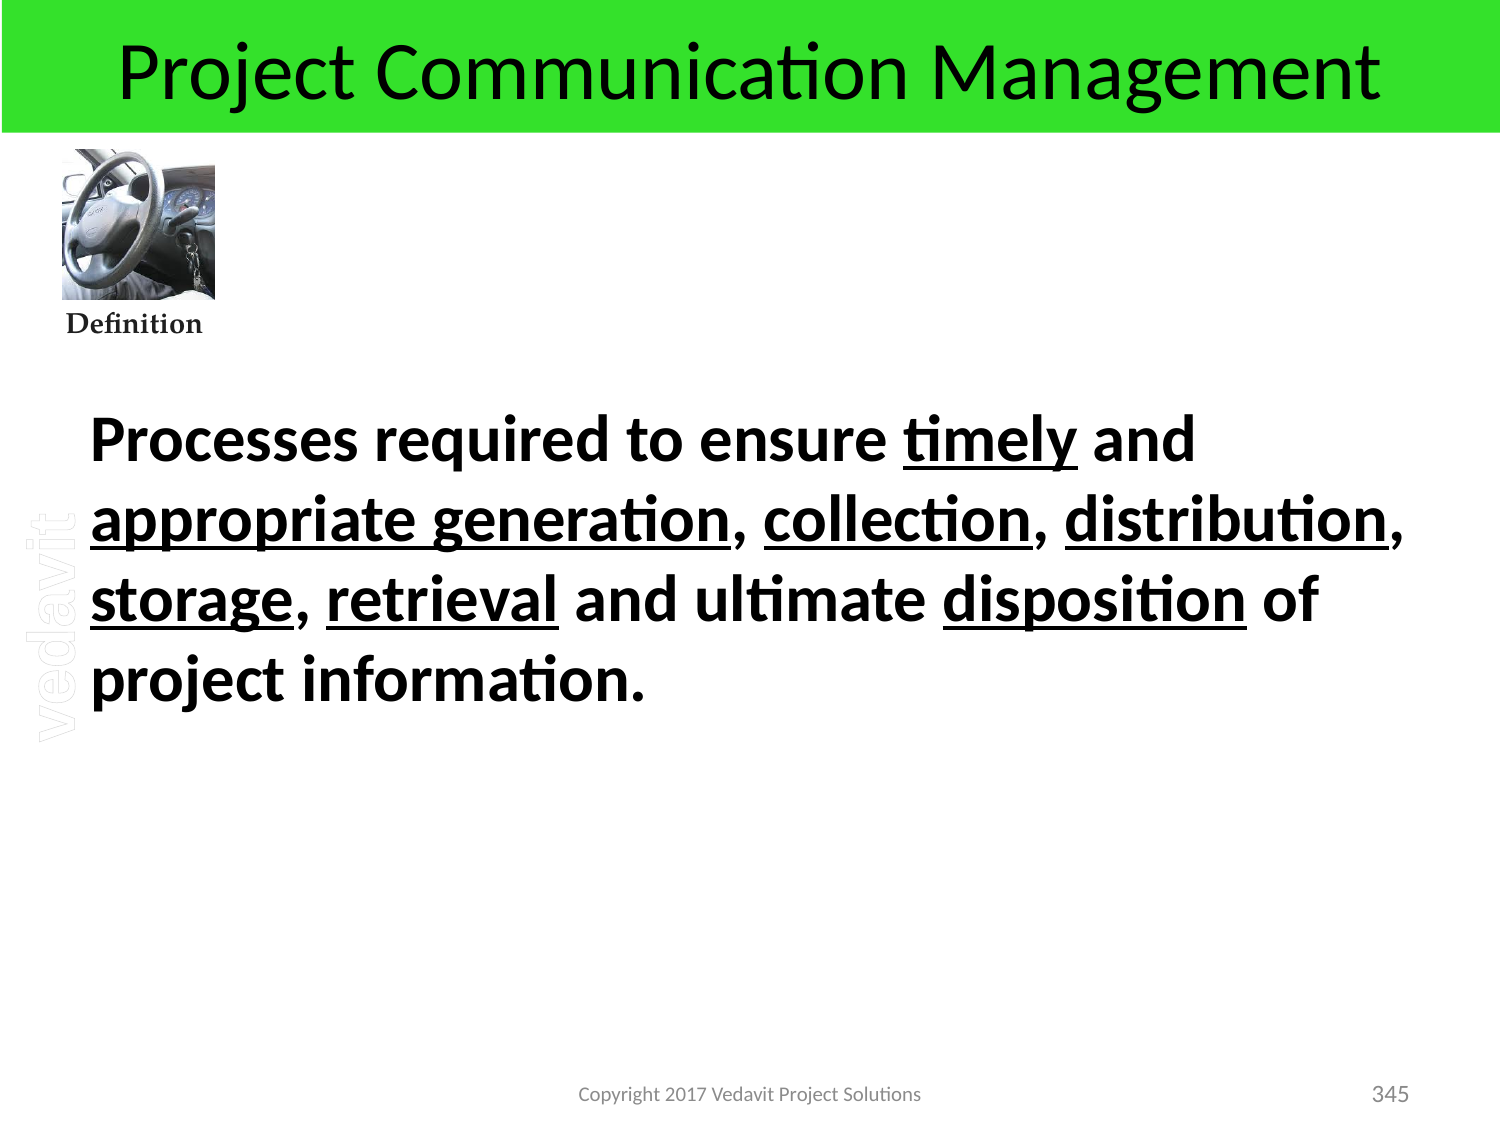

# Project Communication Management
Processes required to ensure timely and appropriate generation, collection, distribution, storage, retrieval and ultimate disposition of project information.

Copyright 2017 Vedavit Project Solutions
345